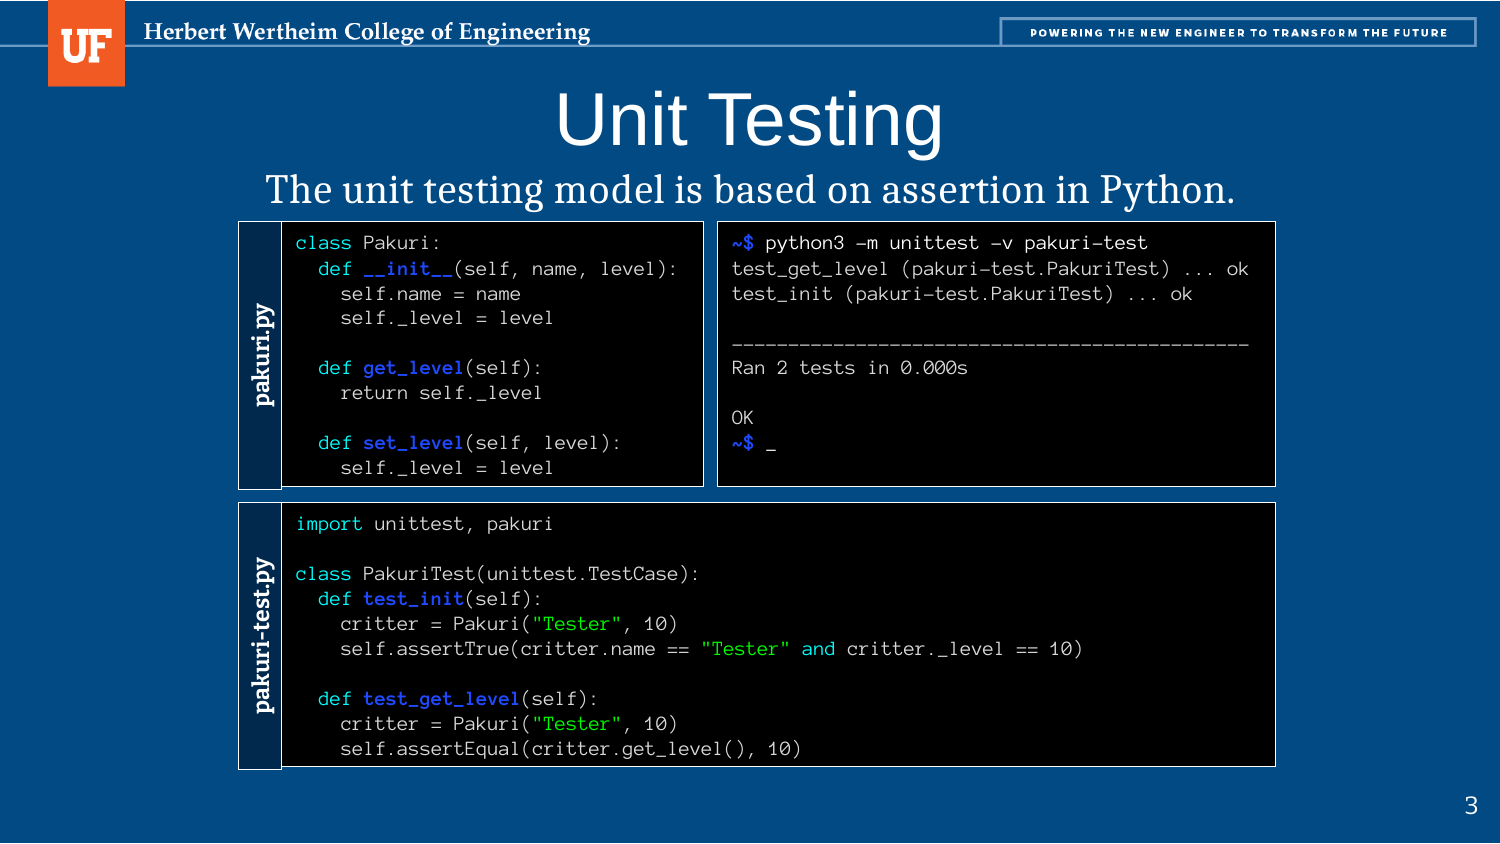

# Unit Testing
The unit testing model is based on assertion in Python.
class Pakuri:
  def __init__(self, name, level):
    self.name = name
    self._level = level

  def get_level(self):
    return self._level

  def set_level(self, level):
    self._level = level
~$ python3 -m unittest -v pakuri-test
test_get_level (pakuri-test.PakuriTest) ... ok
test_init (pakuri-test.PakuriTest) ... ok

----------------------------------------------
Ran 2 tests in 0.000s

OK
~$ _

pakuri.py
import unittest, pakuri

class PakuriTest(unittest.TestCase):
  def test_init(self):
    critter = Pakuri("Tester", 10)
    self.assertTrue(critter.name == "Tester" and critter._level == 10)

  def test_get_level(self):
    critter = Pakuri("Tester", 10)
    self.assertEqual(critter.get_level(), 10)
pakuri-test.py
3